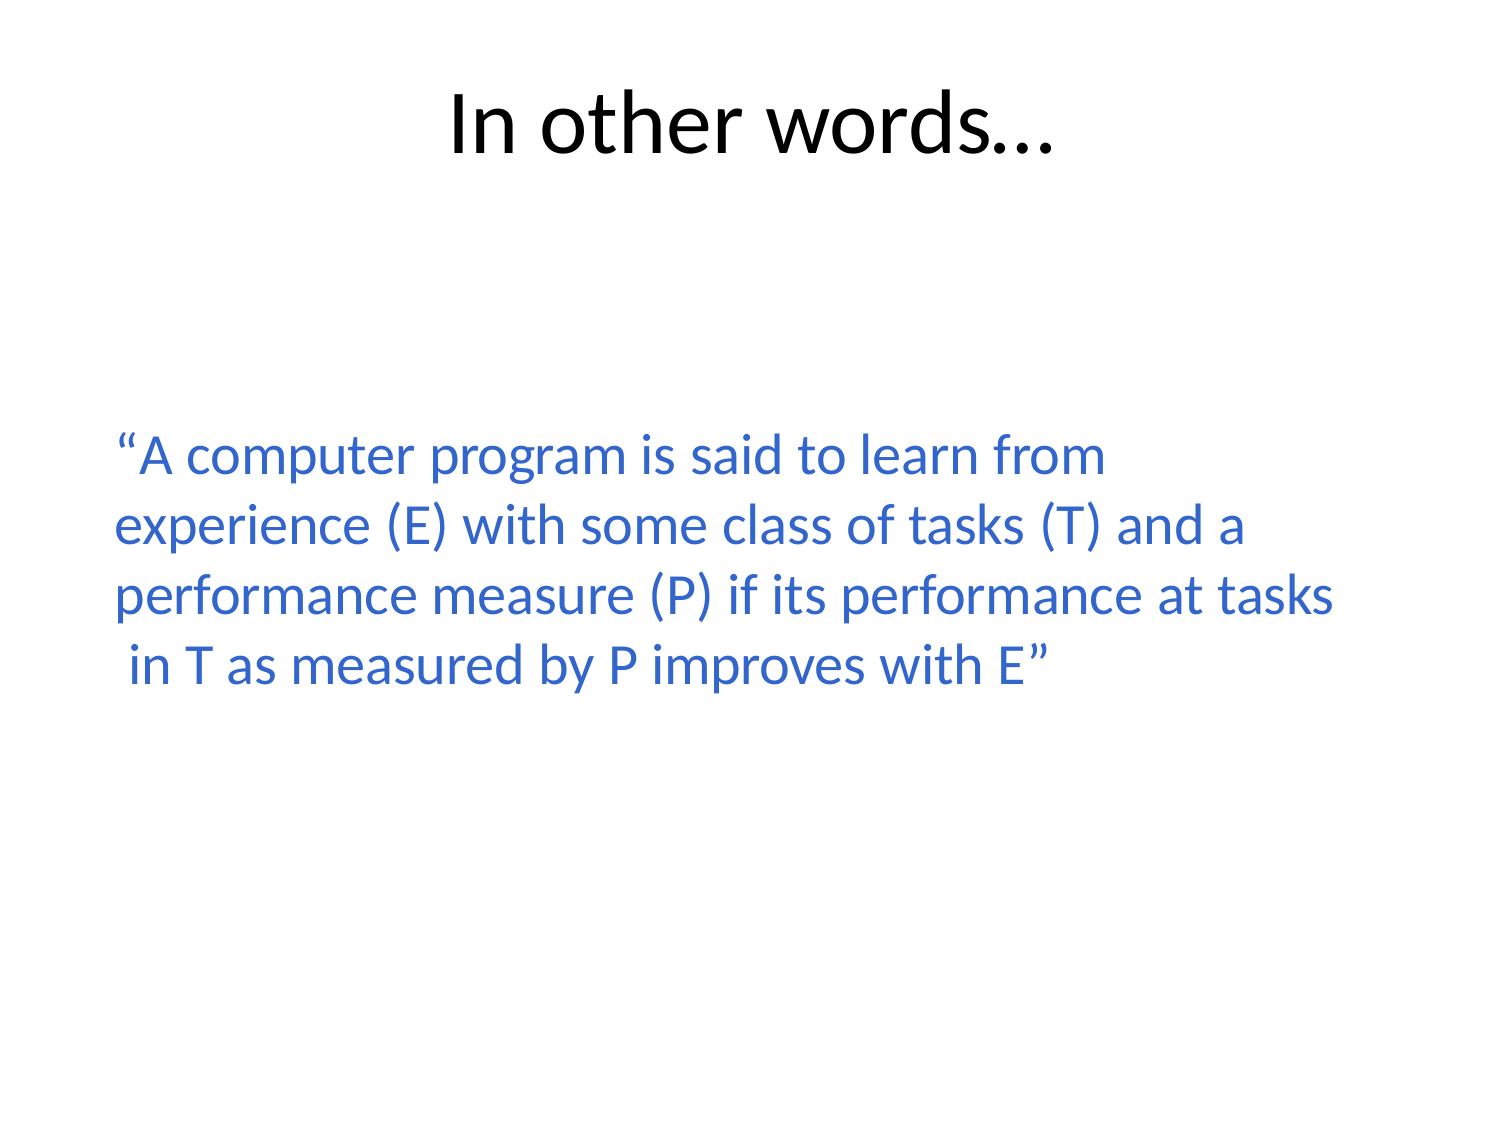

# In other words…
“A computer program is said to learn from  experience (E) with some class of tasks (T) and a  performance measure (P) if its performance at tasks  in T as measured by P improves with E”